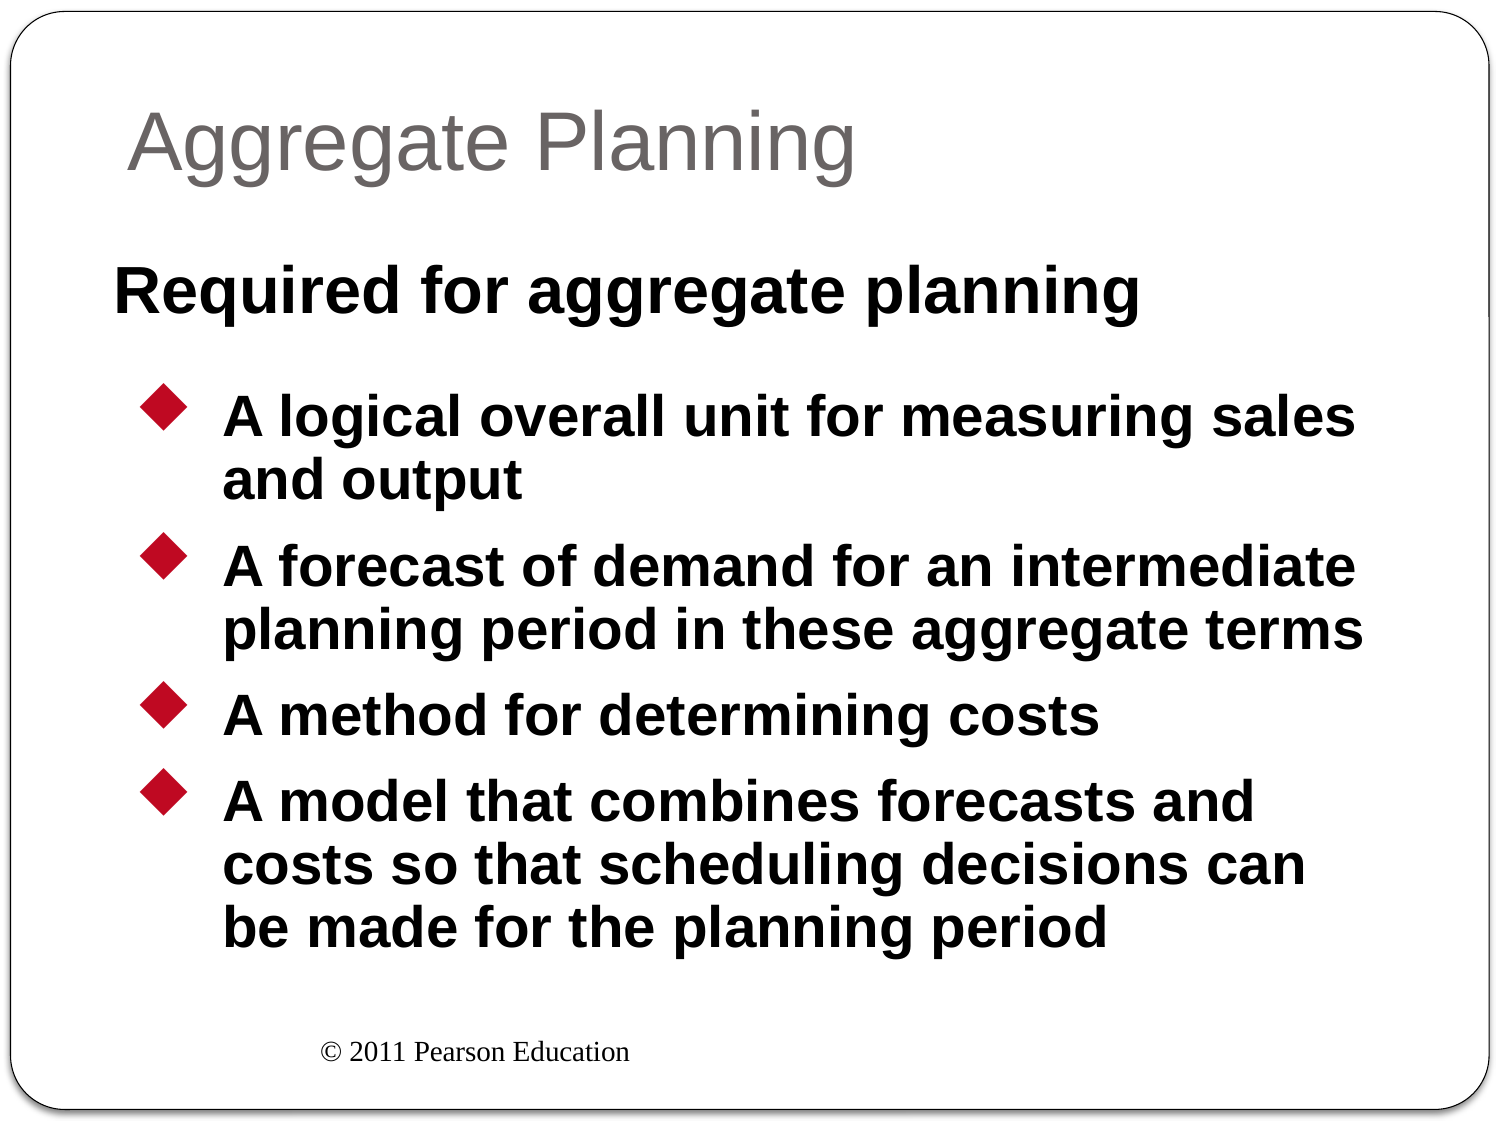

# Aggregate Planning
Required for aggregate planning
A logical overall unit for measuring sales and output
A forecast of demand for an intermediate planning period in these aggregate terms
A method for determining costs
A model that combines forecasts and costs so that scheduling decisions can be made for the planning period
© 2011 Pearson Education